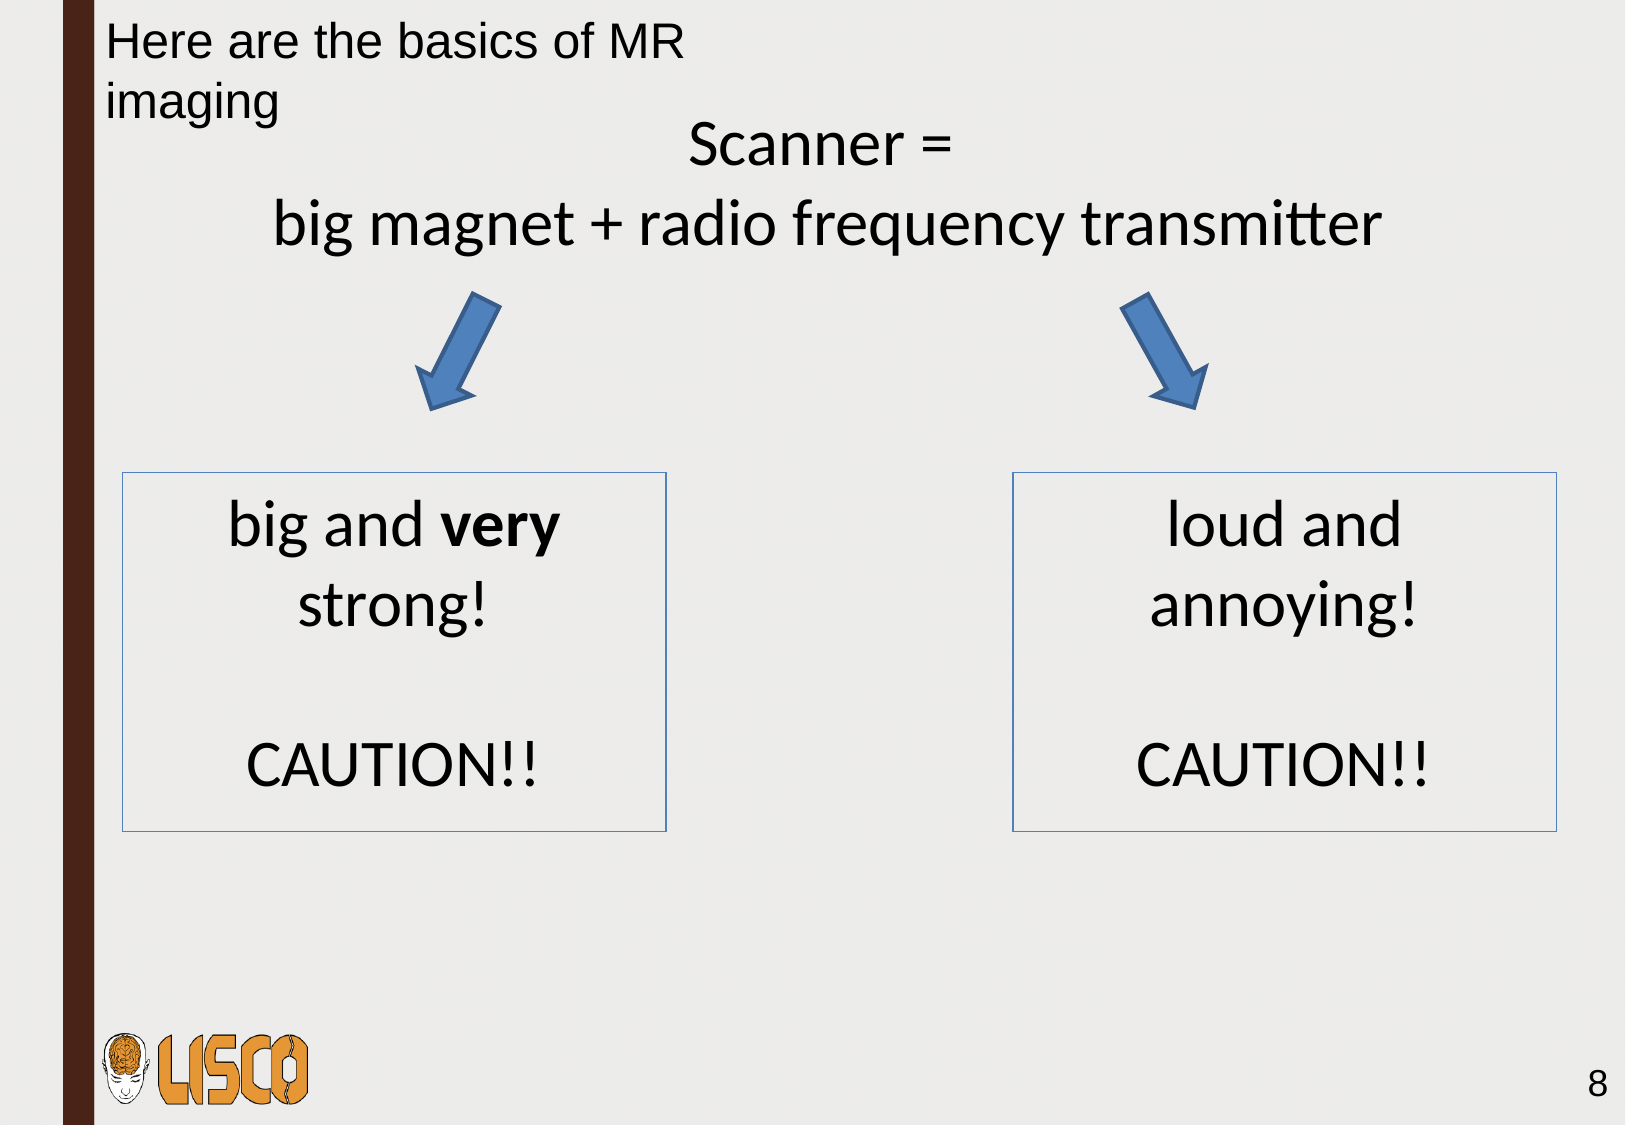

Here are the basics of MR imaging
Scanner =
big magnet + radio frequency transmitter

big and very strong!

CAUTION!!
loud and annoying!

CAUTION!!
8